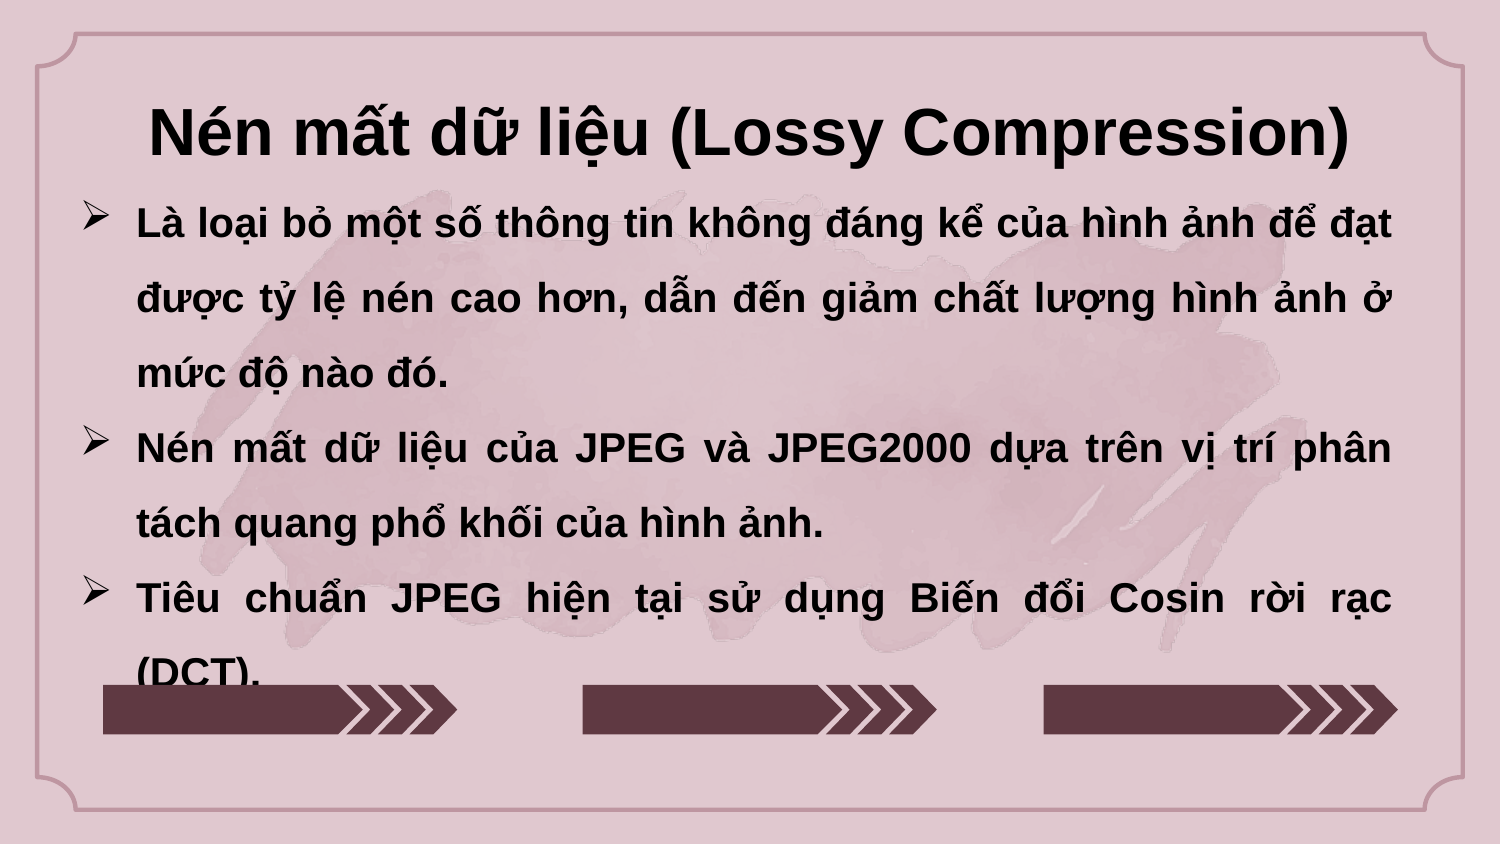

# Nén mất dữ liệu (Lossy Compression)
Là loại bỏ một số thông tin không đáng kể của hình ảnh để đạt được tỷ lệ nén cao hơn, dẫn đến giảm chất lượng hình ảnh ở mức độ nào đó.
Nén mất dữ liệu của JPEG và JPEG2000 dựa trên vị trí phân tách quang phổ khối của hình ảnh.
Tiêu chuẩn JPEG hiện tại sử dụng Biến đổi Cosin rời rạc (DCT).